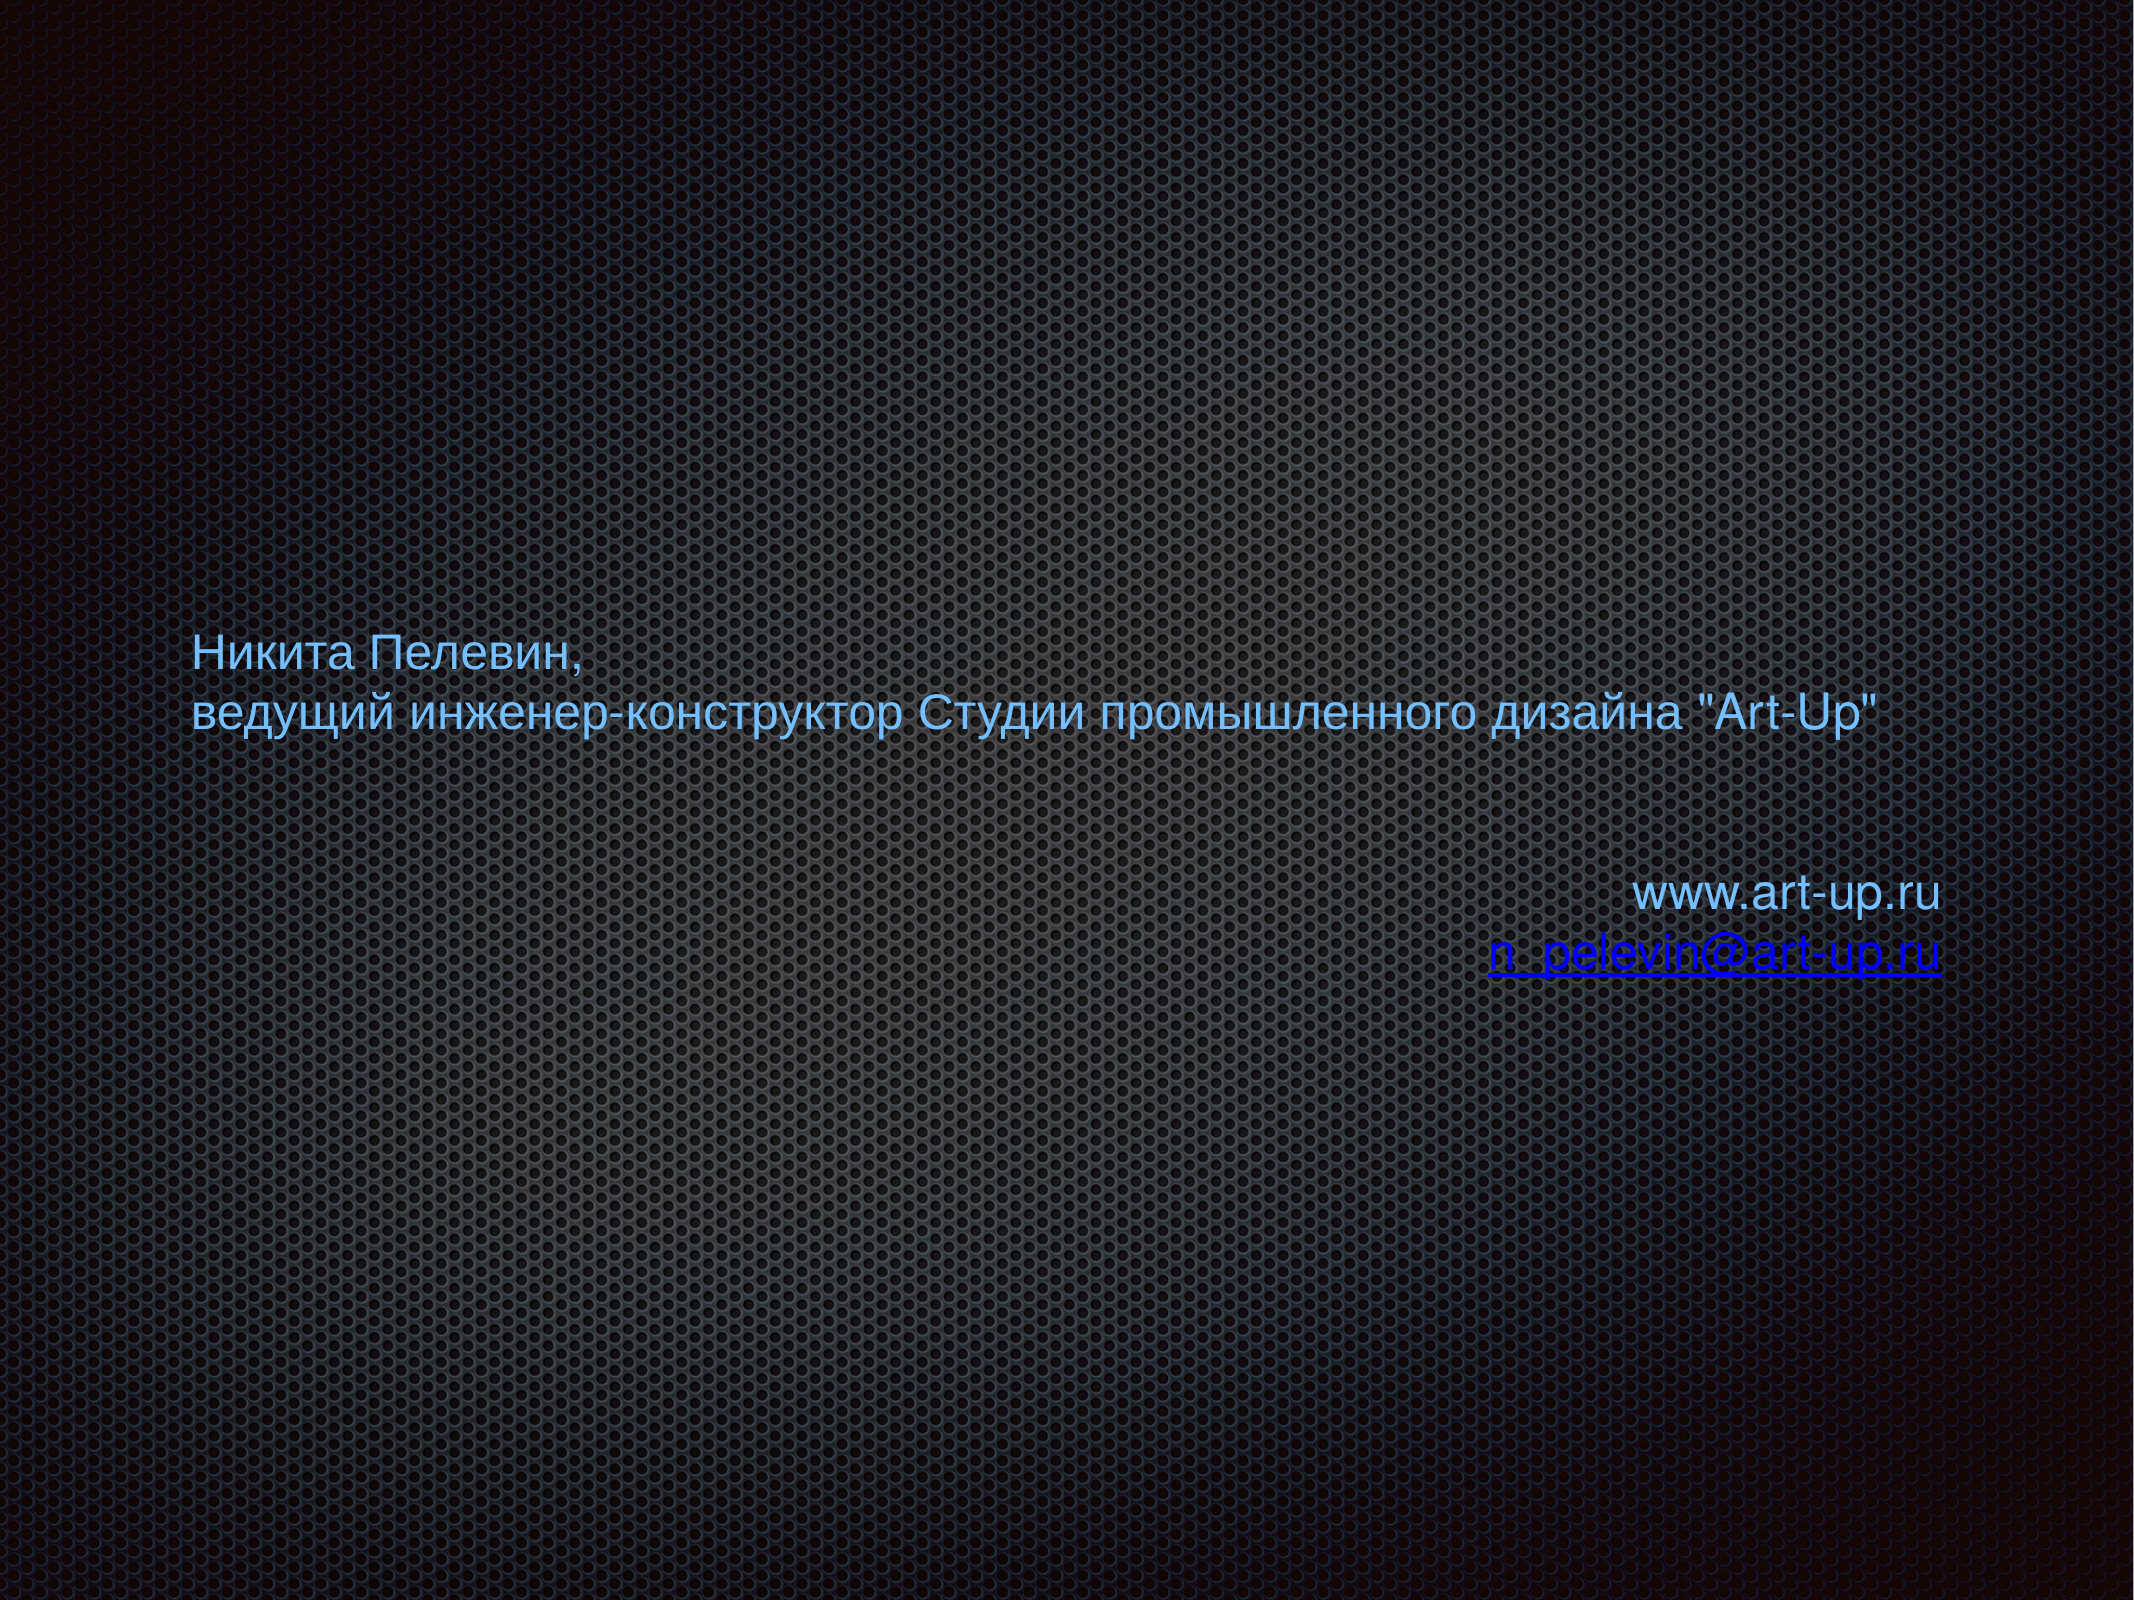

Никита Пелевин,
ведущий инженер-конструктор Студии промышленного дизайна "Art-Up"

www.art-up.ru
n_pelevin@art-up.ru